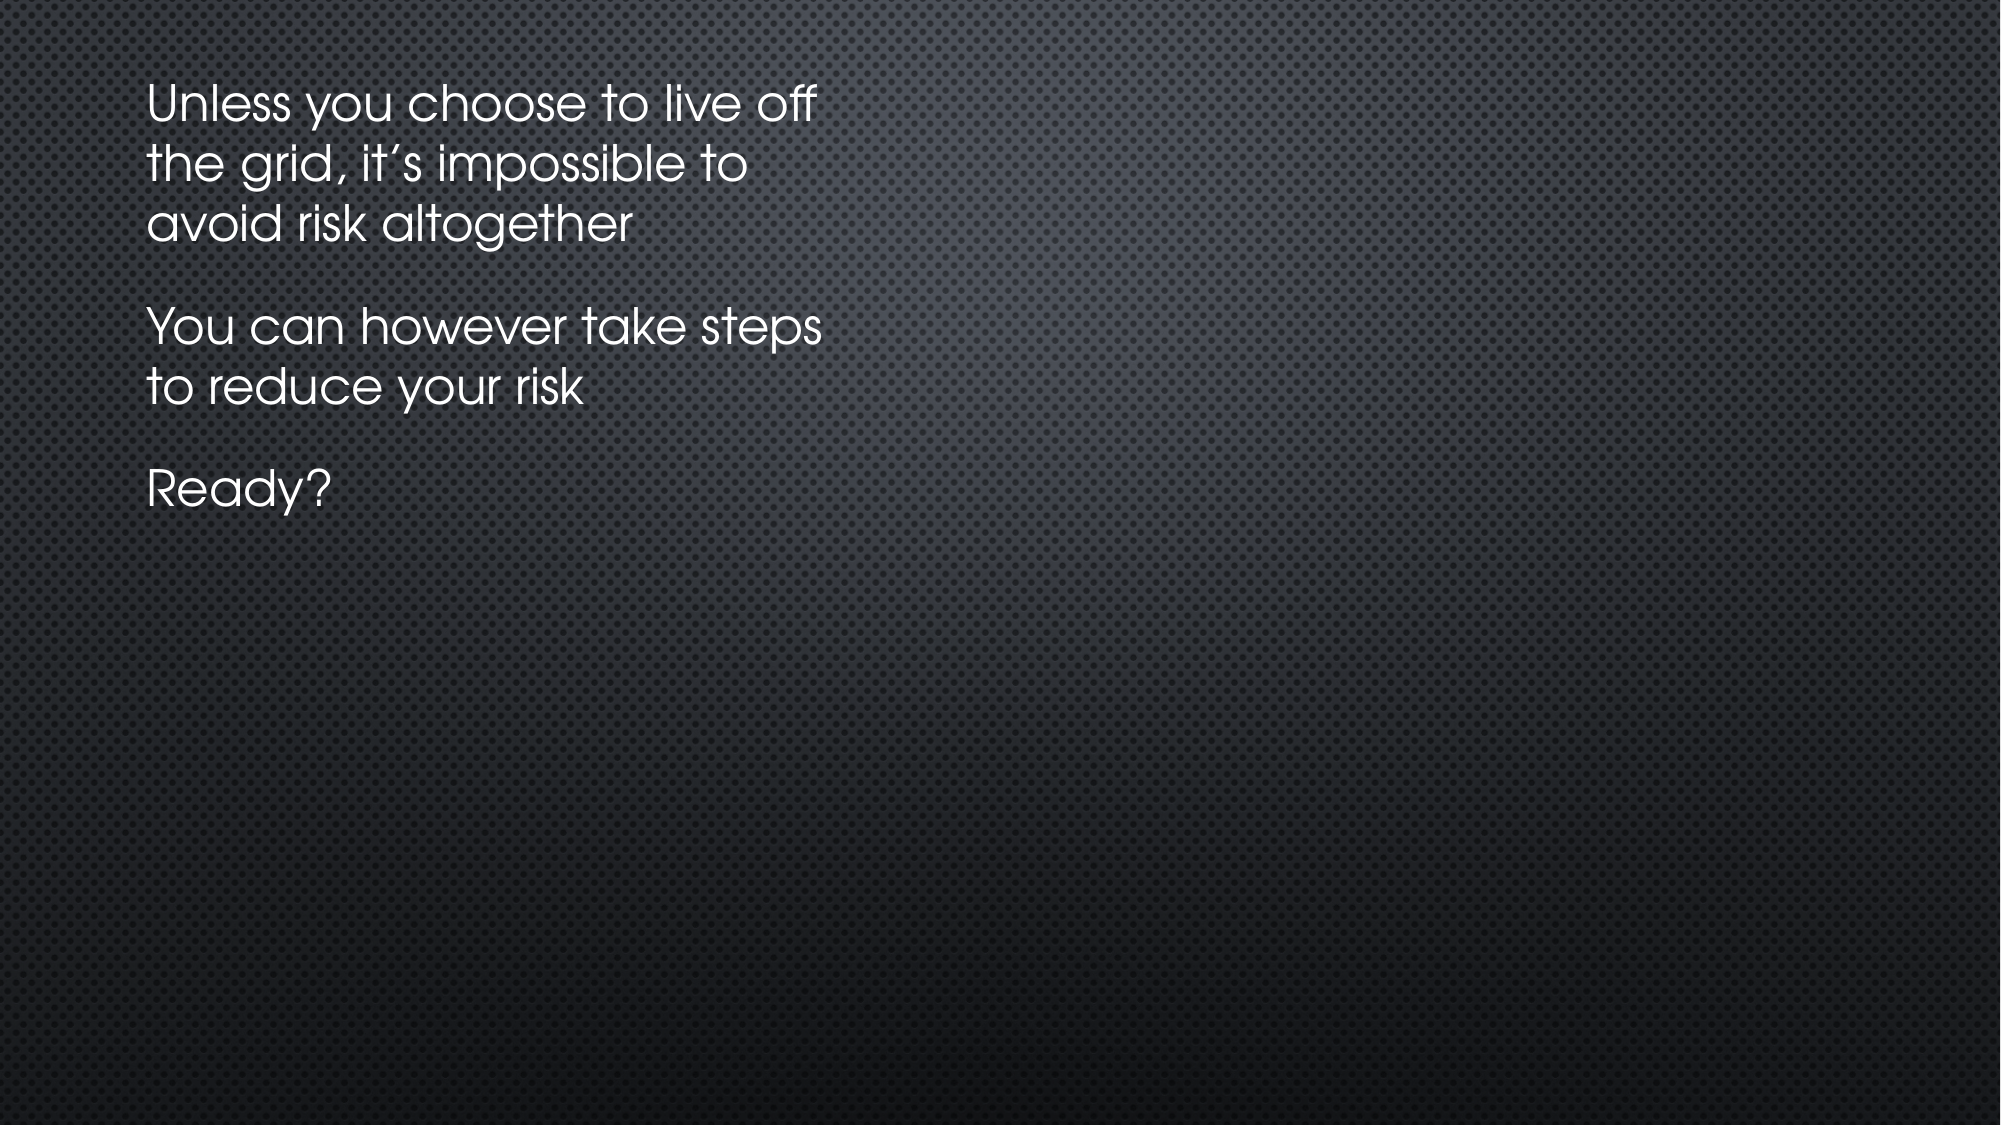

Unless you choose to live off the grid, it’s impossible to avoid risk altogether
You can however take steps to reduce your risk
Ready?